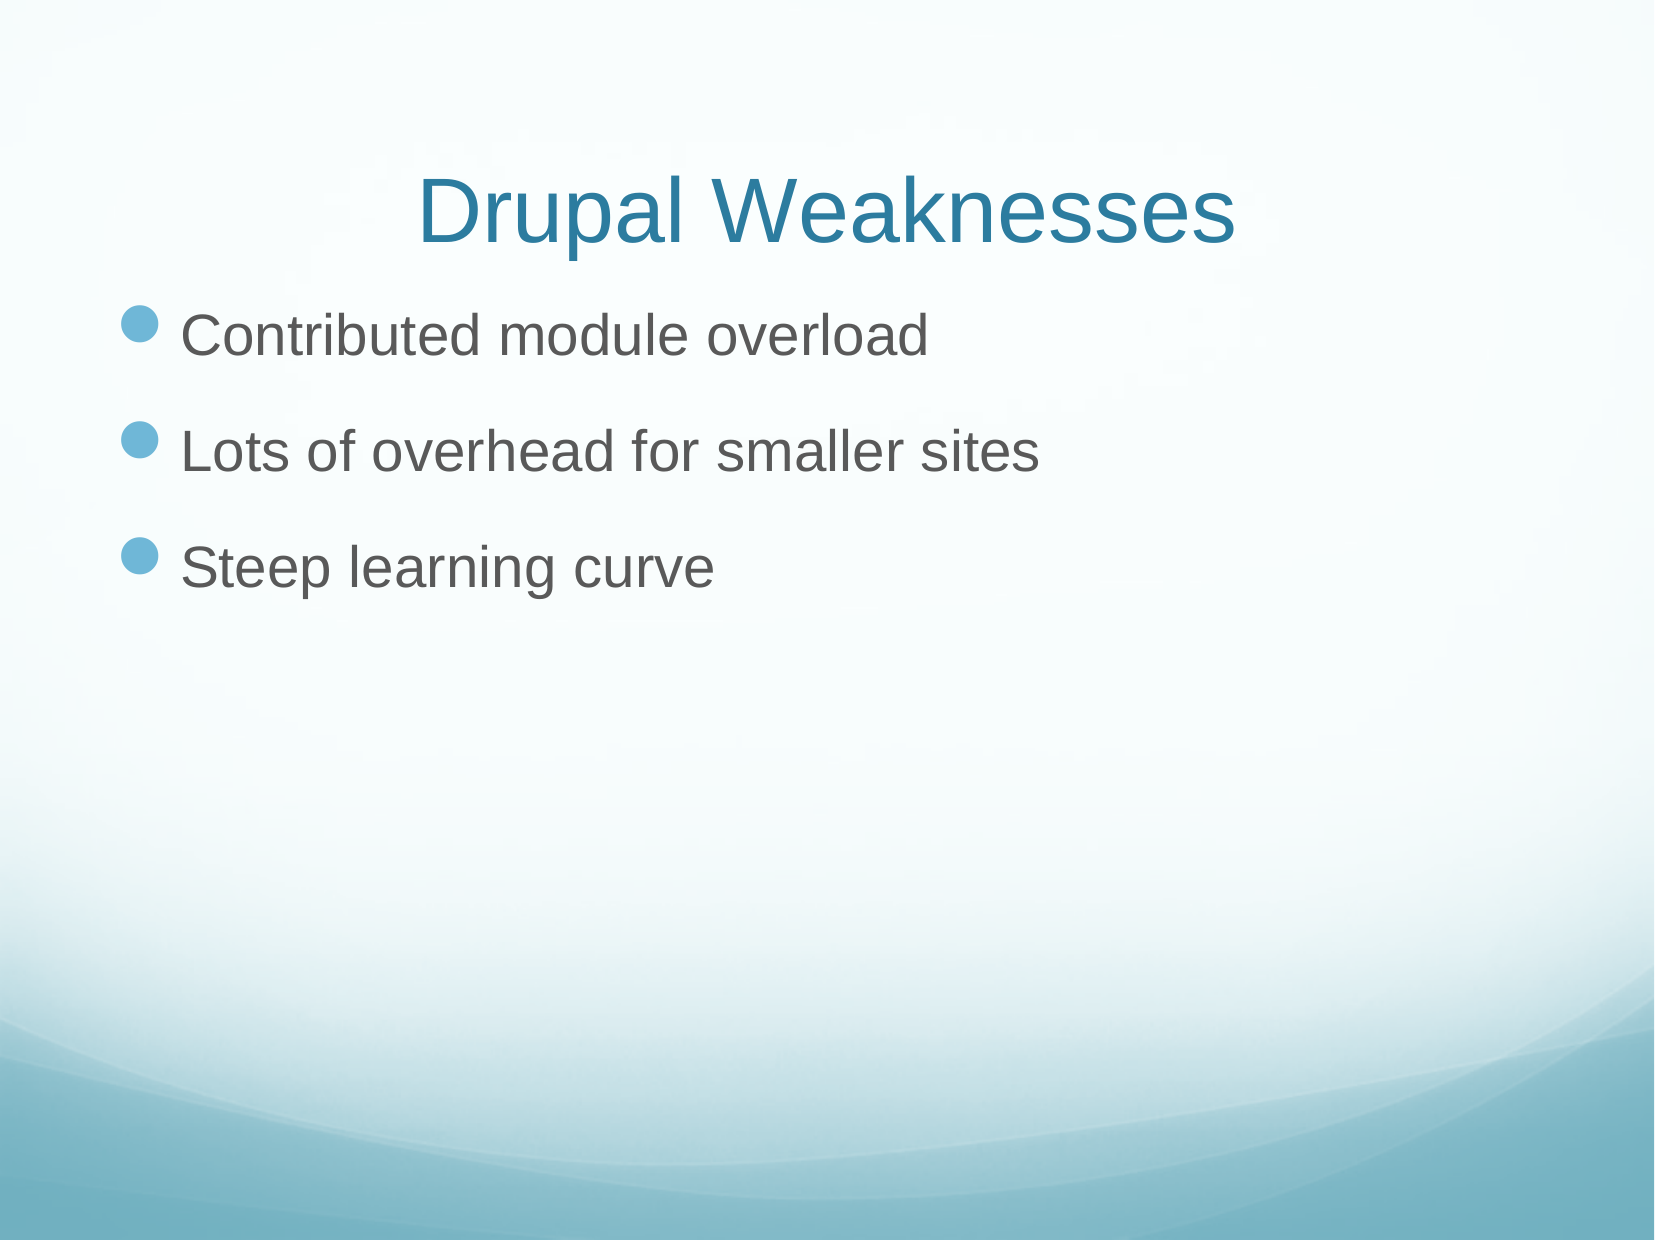

# Drupal Weaknesses
Contributed module overload
Lots of overhead for smaller sites
Steep learning curve